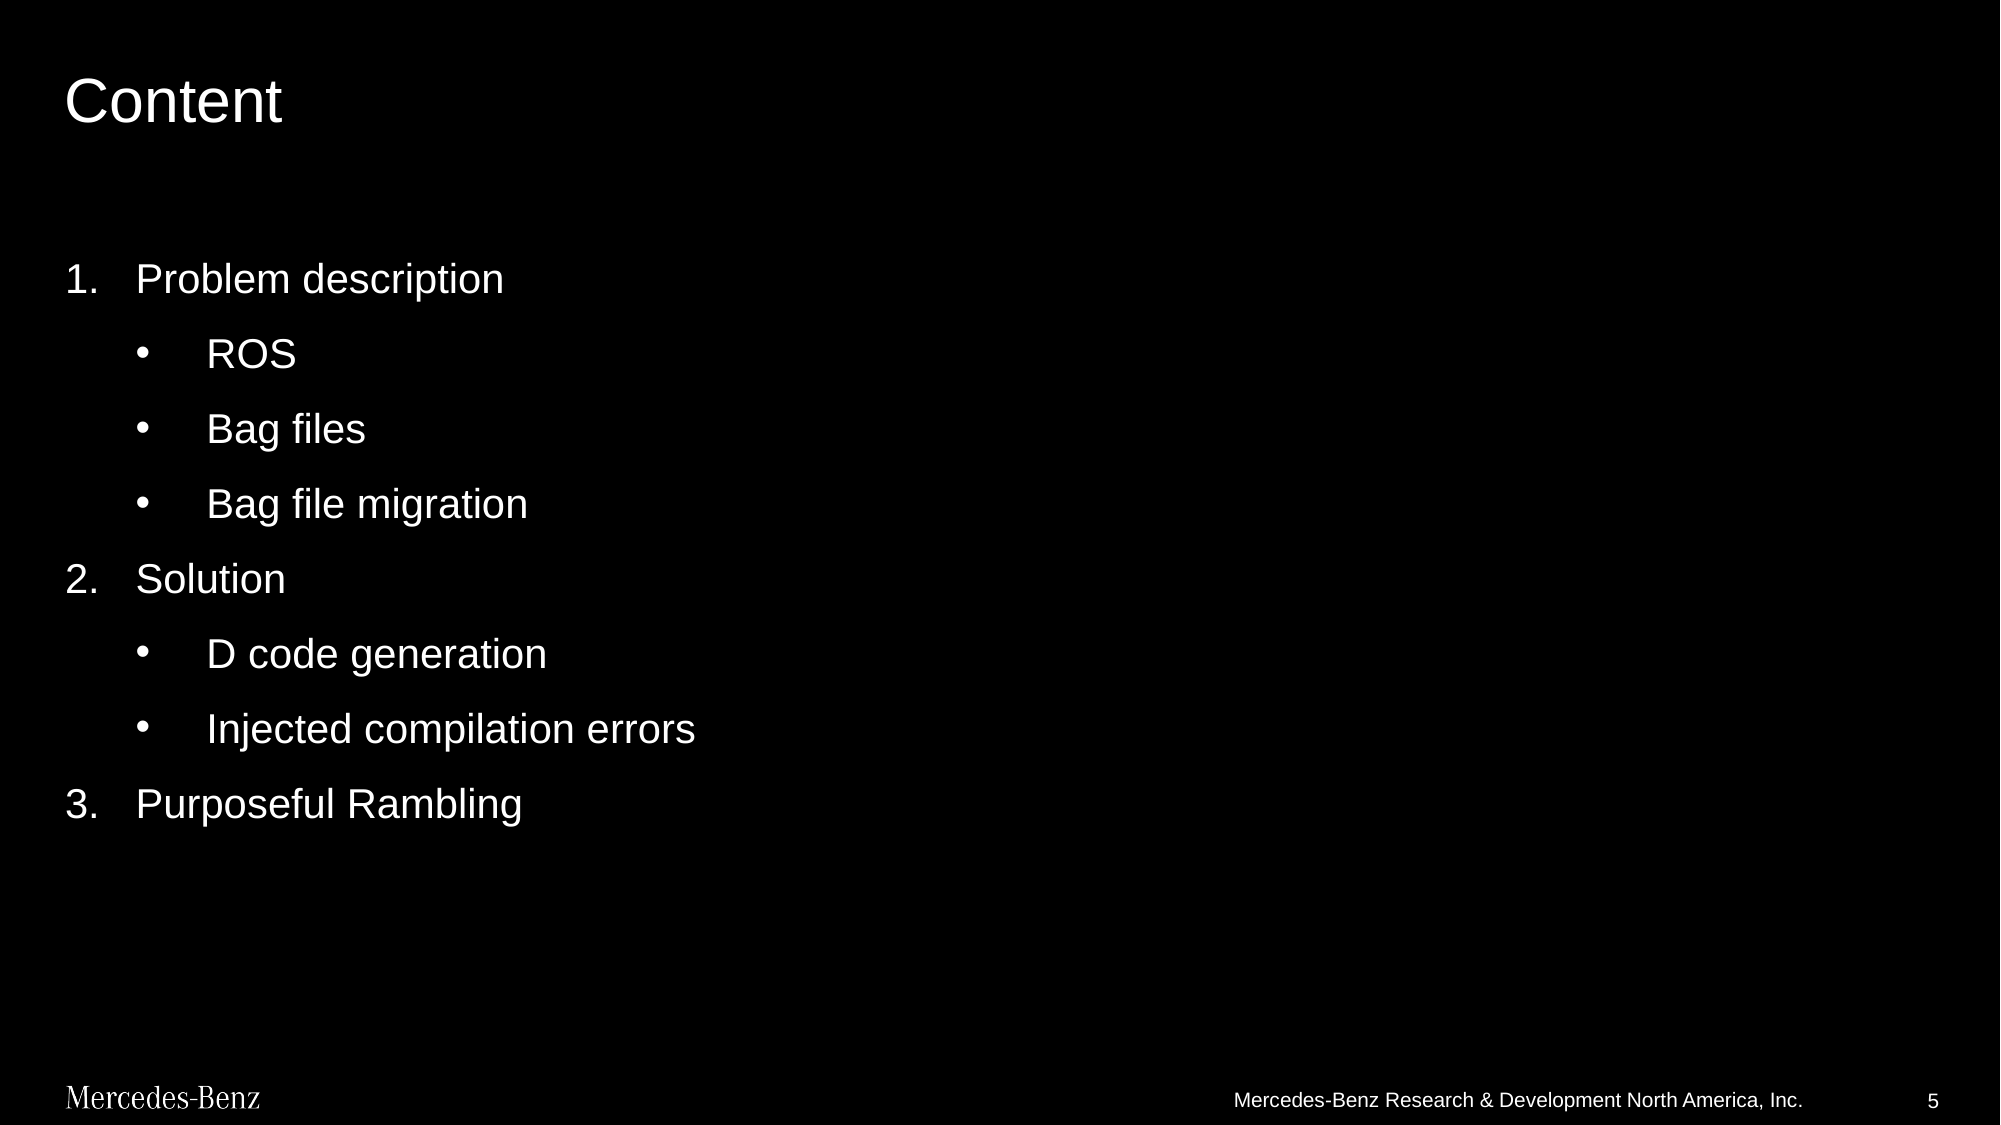

# Content
Problem description
ROS
Bag files
Bag file migration
Solution
D code generation
Injected compilation errors
Purposeful Rambling
Mercedes-Benz Research & Development North America, Inc.
5